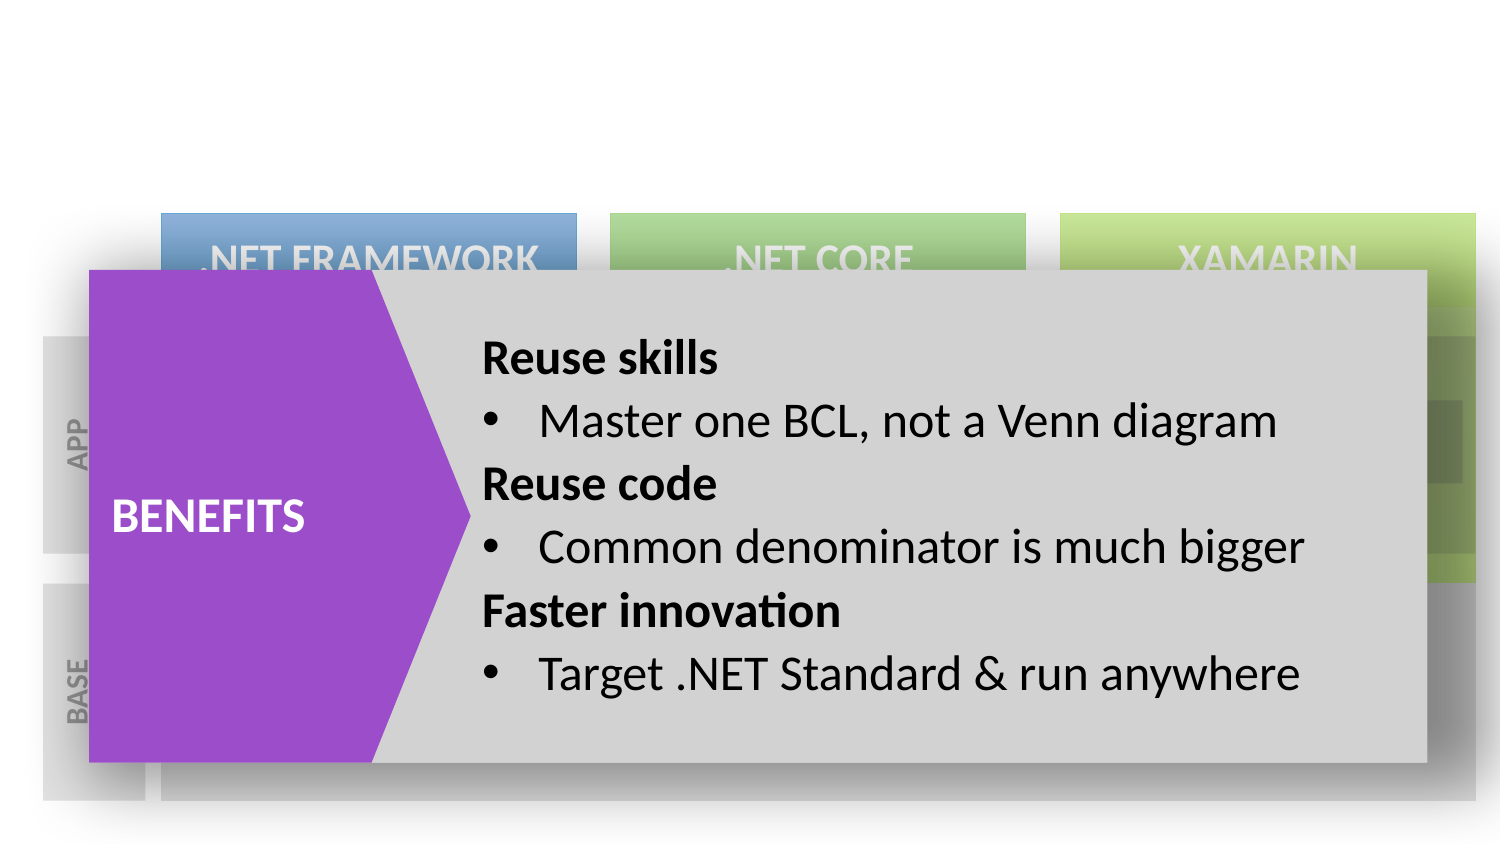

# .NET tomorrow

.NET FRAMEWORK

.NET CORE

XAMARIN
BENEFITS
Reuse skills
Master one BCL, not a Venn diagram
Reuse code
Common denominator is much bigger
Faster innovation
Target .NET Standard & run anywhere

APP
MODELS

WPF
Windows Forms
ASP.NET
UWP
ASP.NET Core
iOS
Android
OS X
BASE
LIBRARIES
.NET Standard